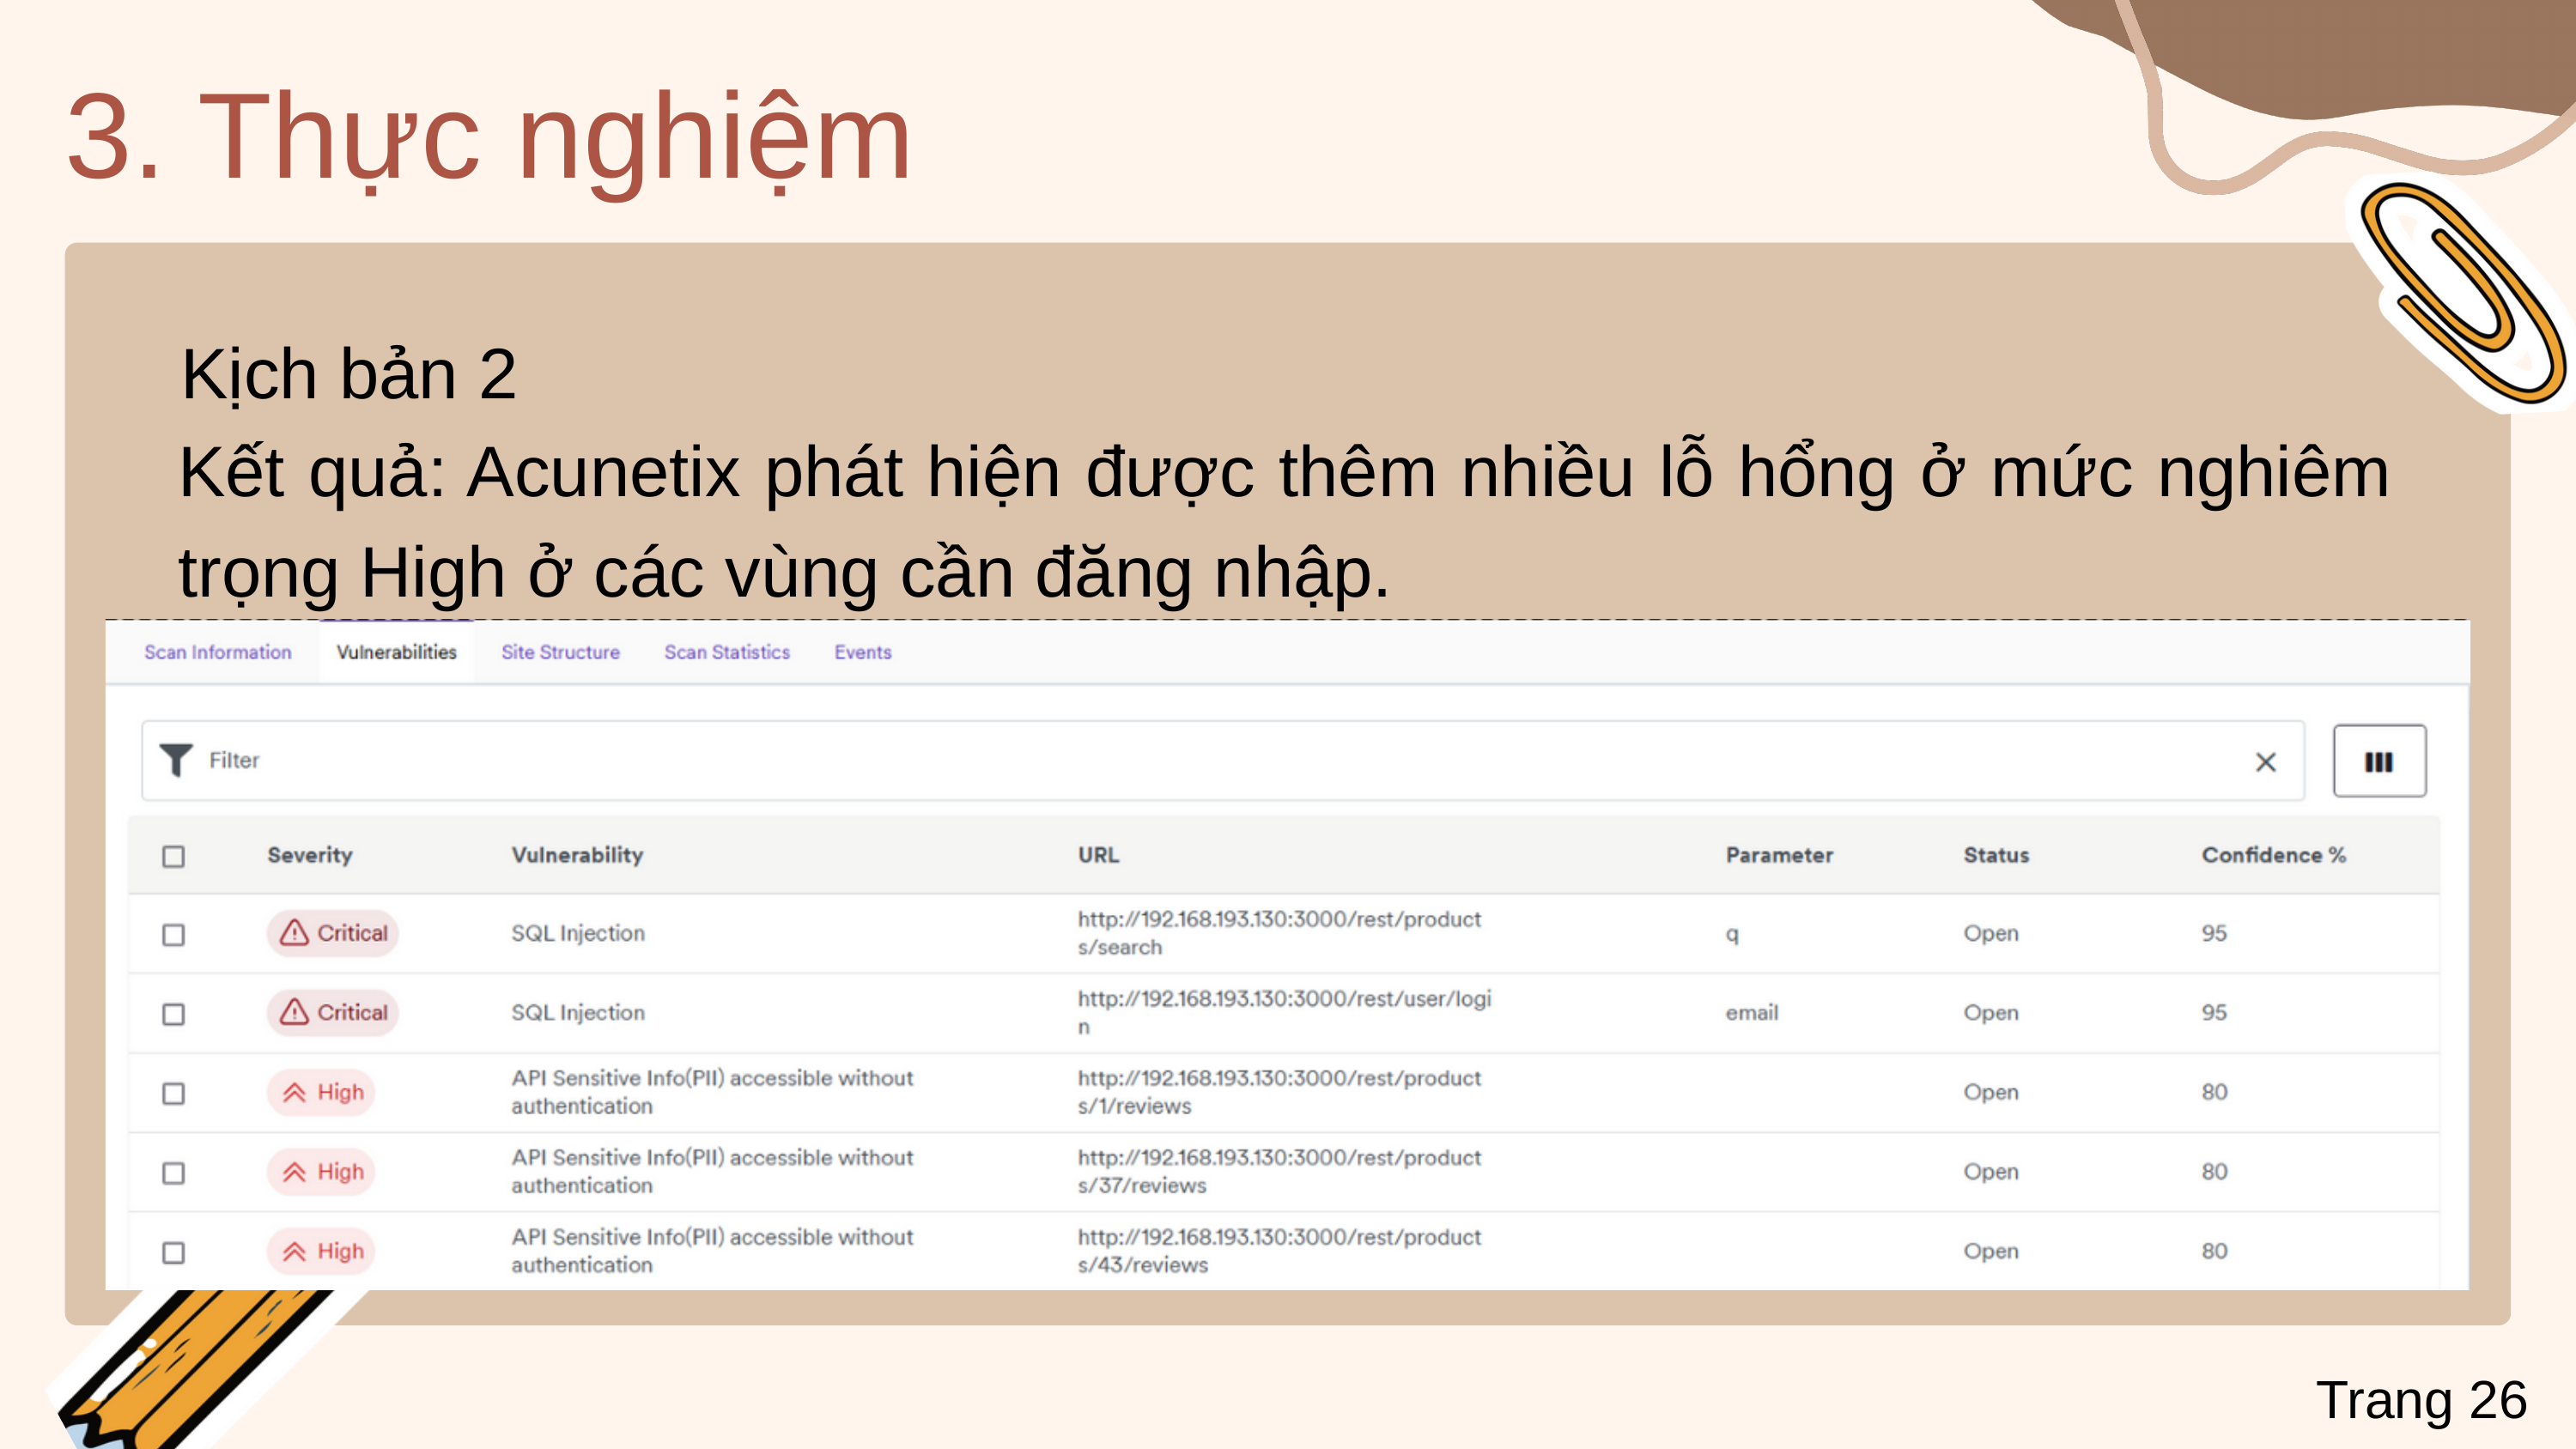

3. Thực nghiệm

Kịch bản 2
Kết quả: Acunetix phát hiện được thêm nhiều lỗ hổng ở mức nghiêm trọng High ở các vùng cần đăng nhập.

Trang 26